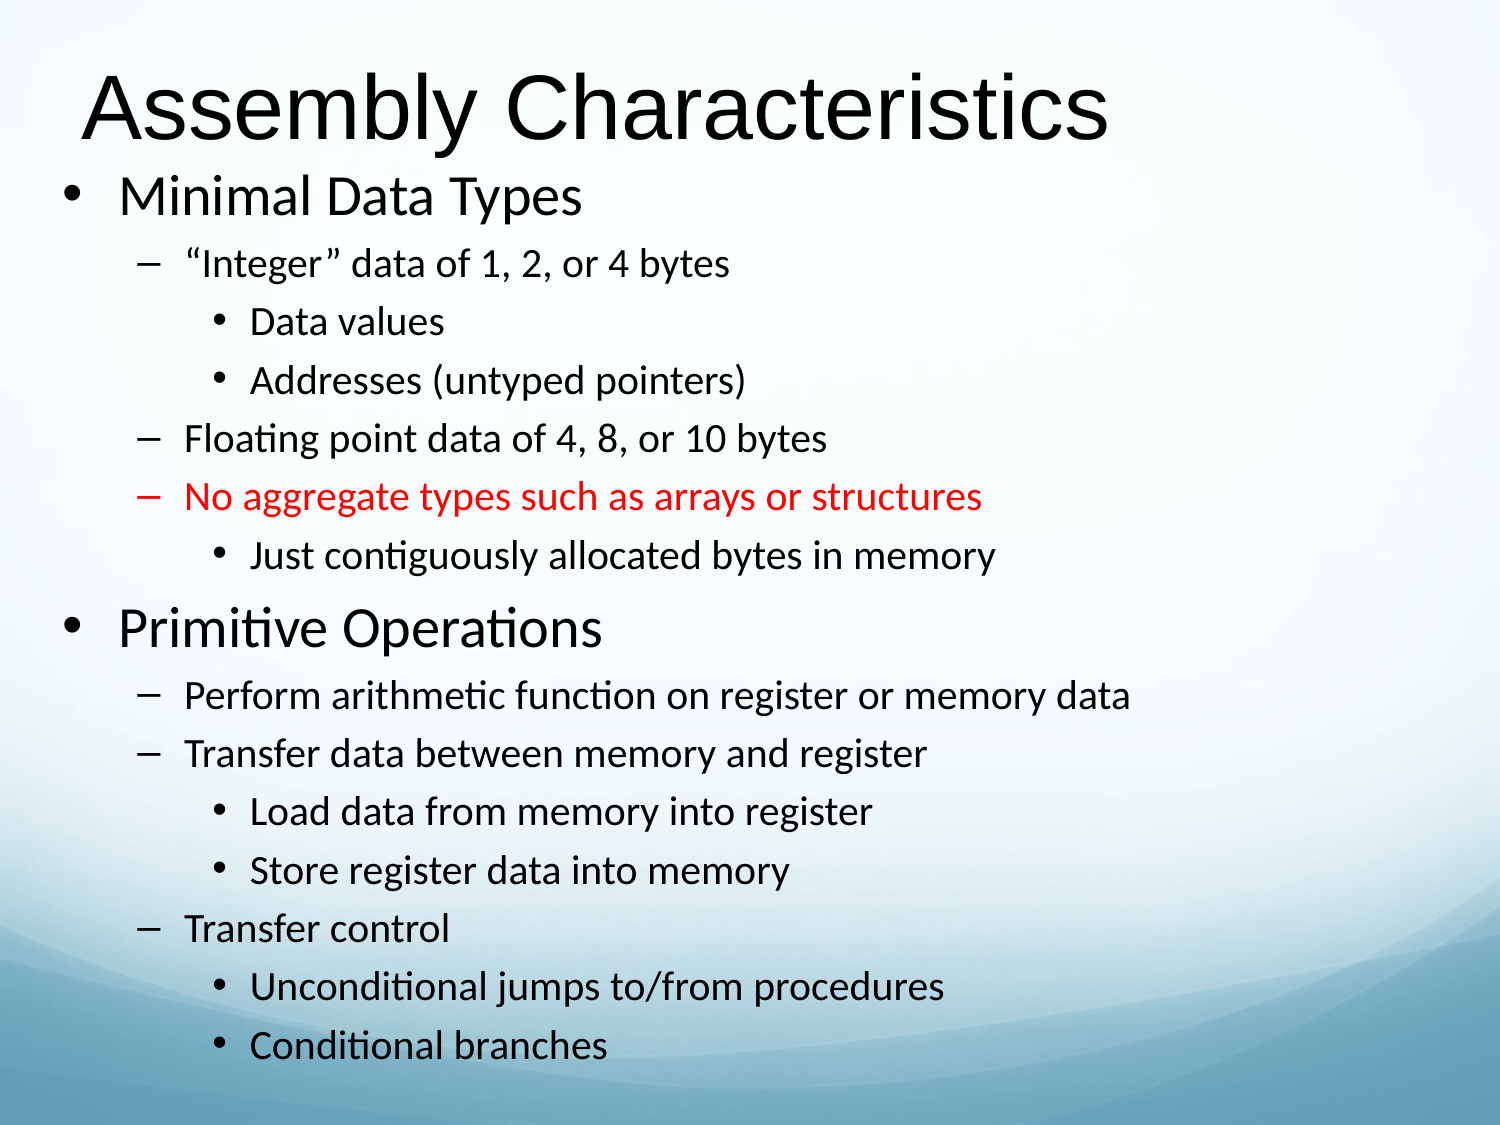

Assembly Characteristics
Minimal Data Types
“Integer” data of 1, 2, or 4 bytes
Data values
Addresses (untyped pointers)
Floating point data of 4, 8, or 10 bytes
No aggregate types such as arrays or structures
Just contiguously allocated bytes in memory
Primitive Operations
Perform arithmetic function on register or memory data
Transfer data between memory and register
Load data from memory into register
Store register data into memory
Transfer control
Unconditional jumps to/from procedures
Conditional branches